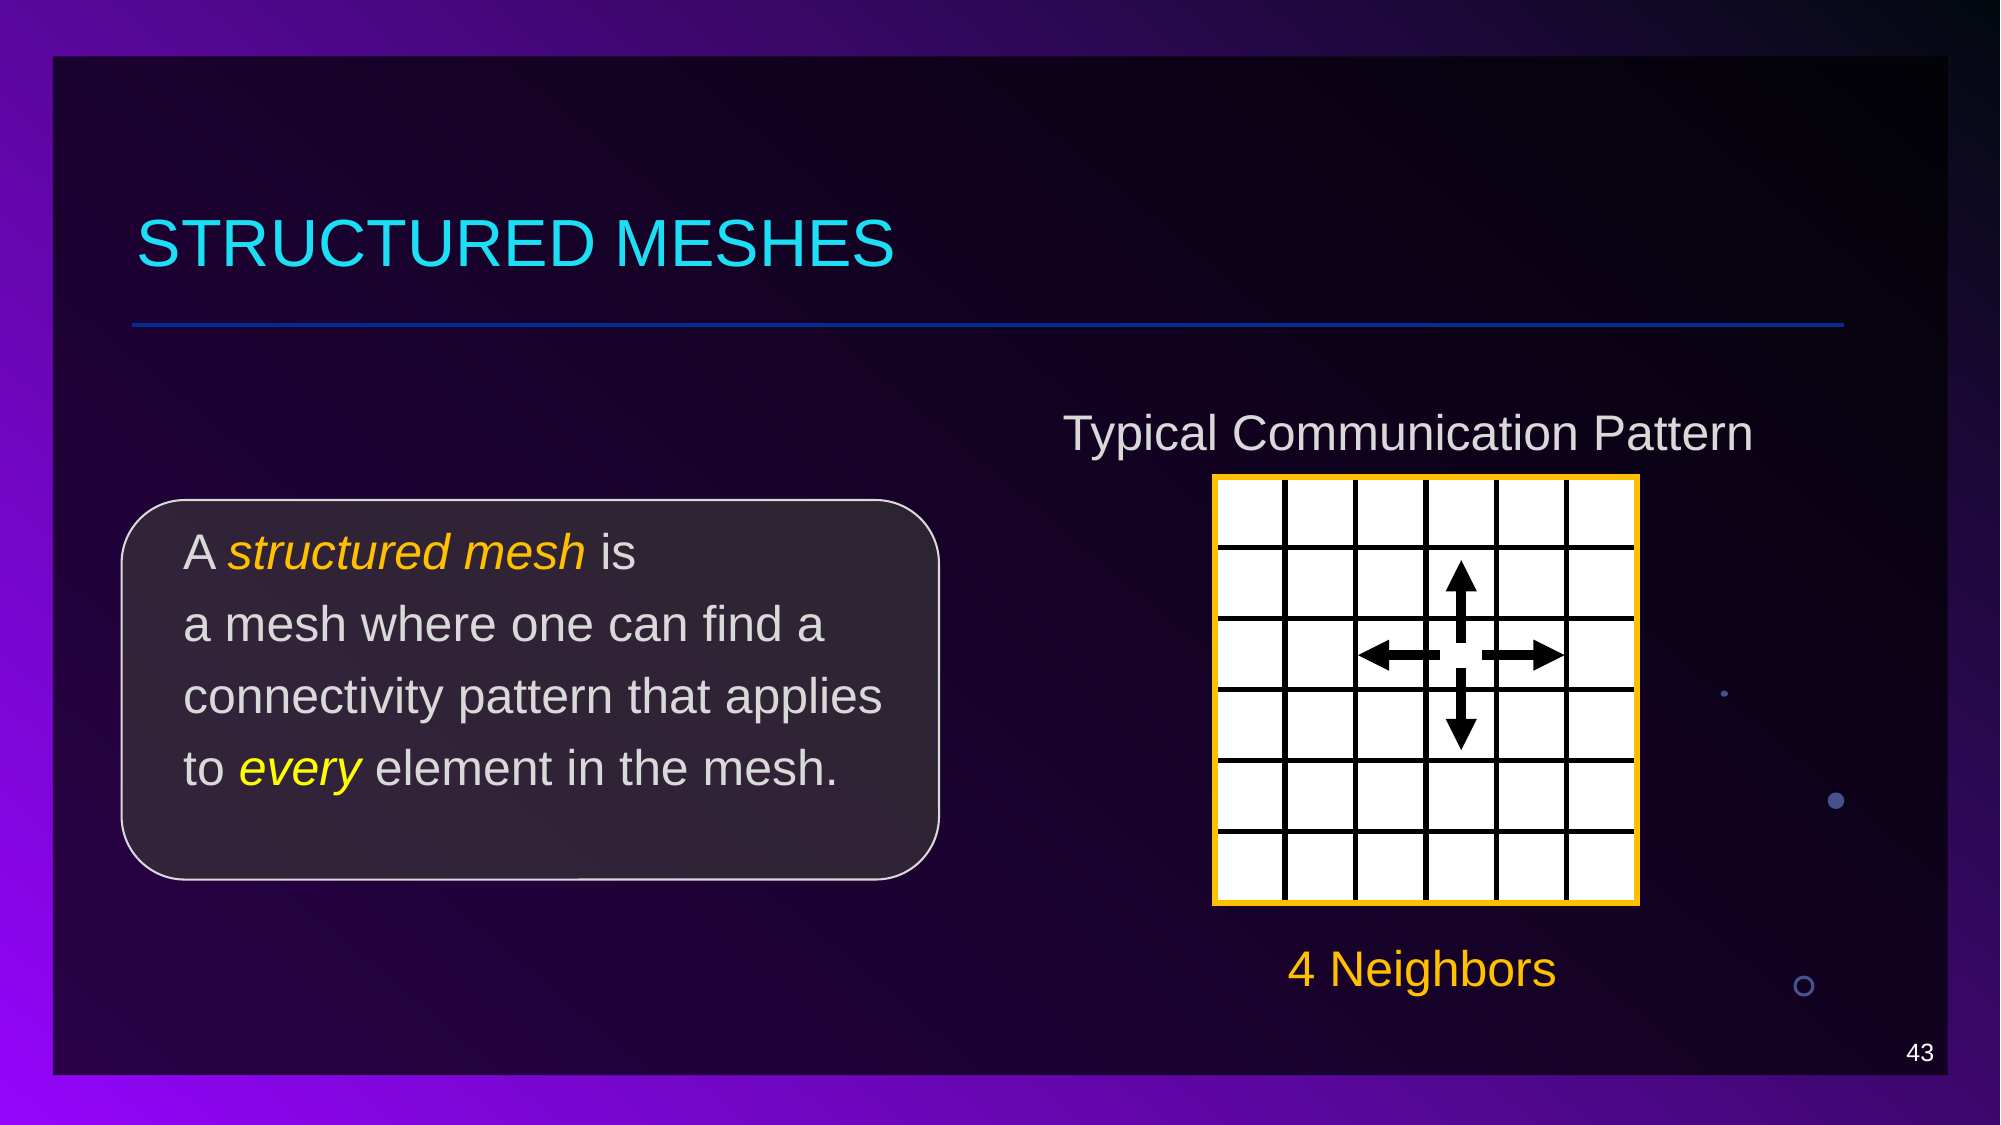

# Structured Meshes
Typical Communication Pattern

4 Neighbors

|  |  |  |  |  |  |
| --- | --- | --- | --- | --- | --- |
|  |  |  |  |  |  |
|  |  |  |  |  |  |
|  |  |  |  |  |  |
|  |  |  |  |  |  |
|  |  |  |  |  |  |

A structured mesh is
a mesh where one can find a connectivity pattern that applies to every element in the mesh.

43